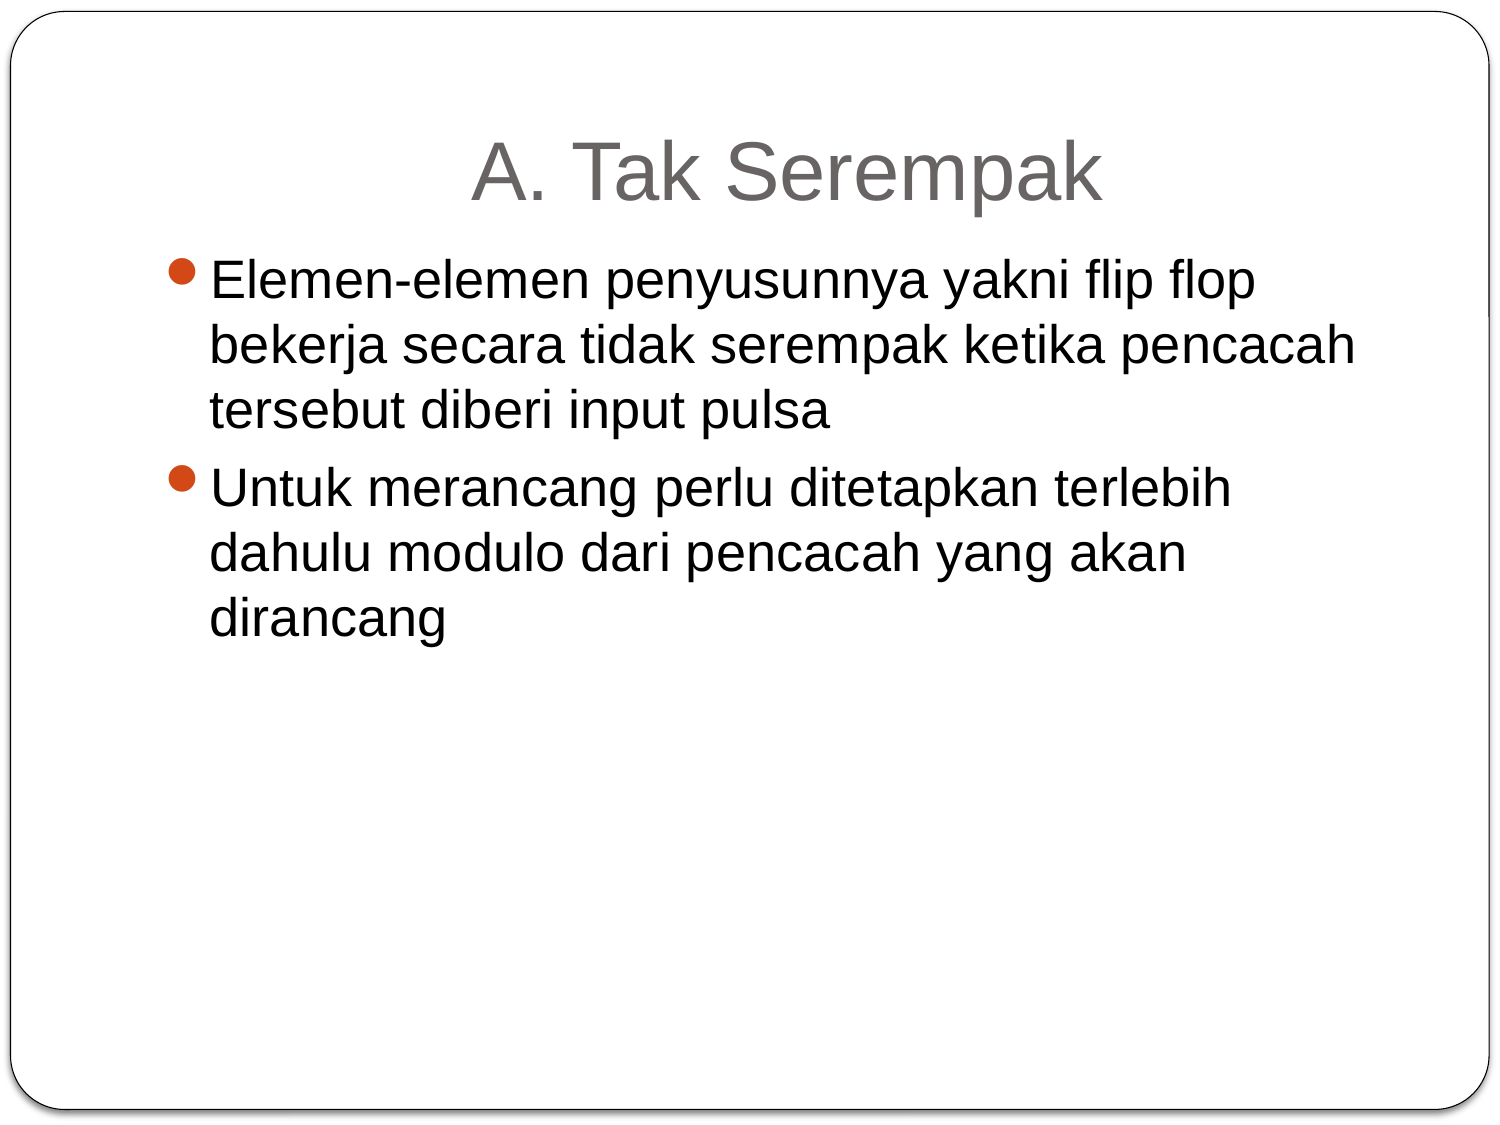

# A. Tak Serempak
Elemen-elemen penyusunnya yakni flip flop bekerja secara tidak serempak ketika pencacah tersebut diberi input pulsa
Untuk merancang perlu ditetapkan terlebih dahulu modulo dari pencacah yang akan dirancang